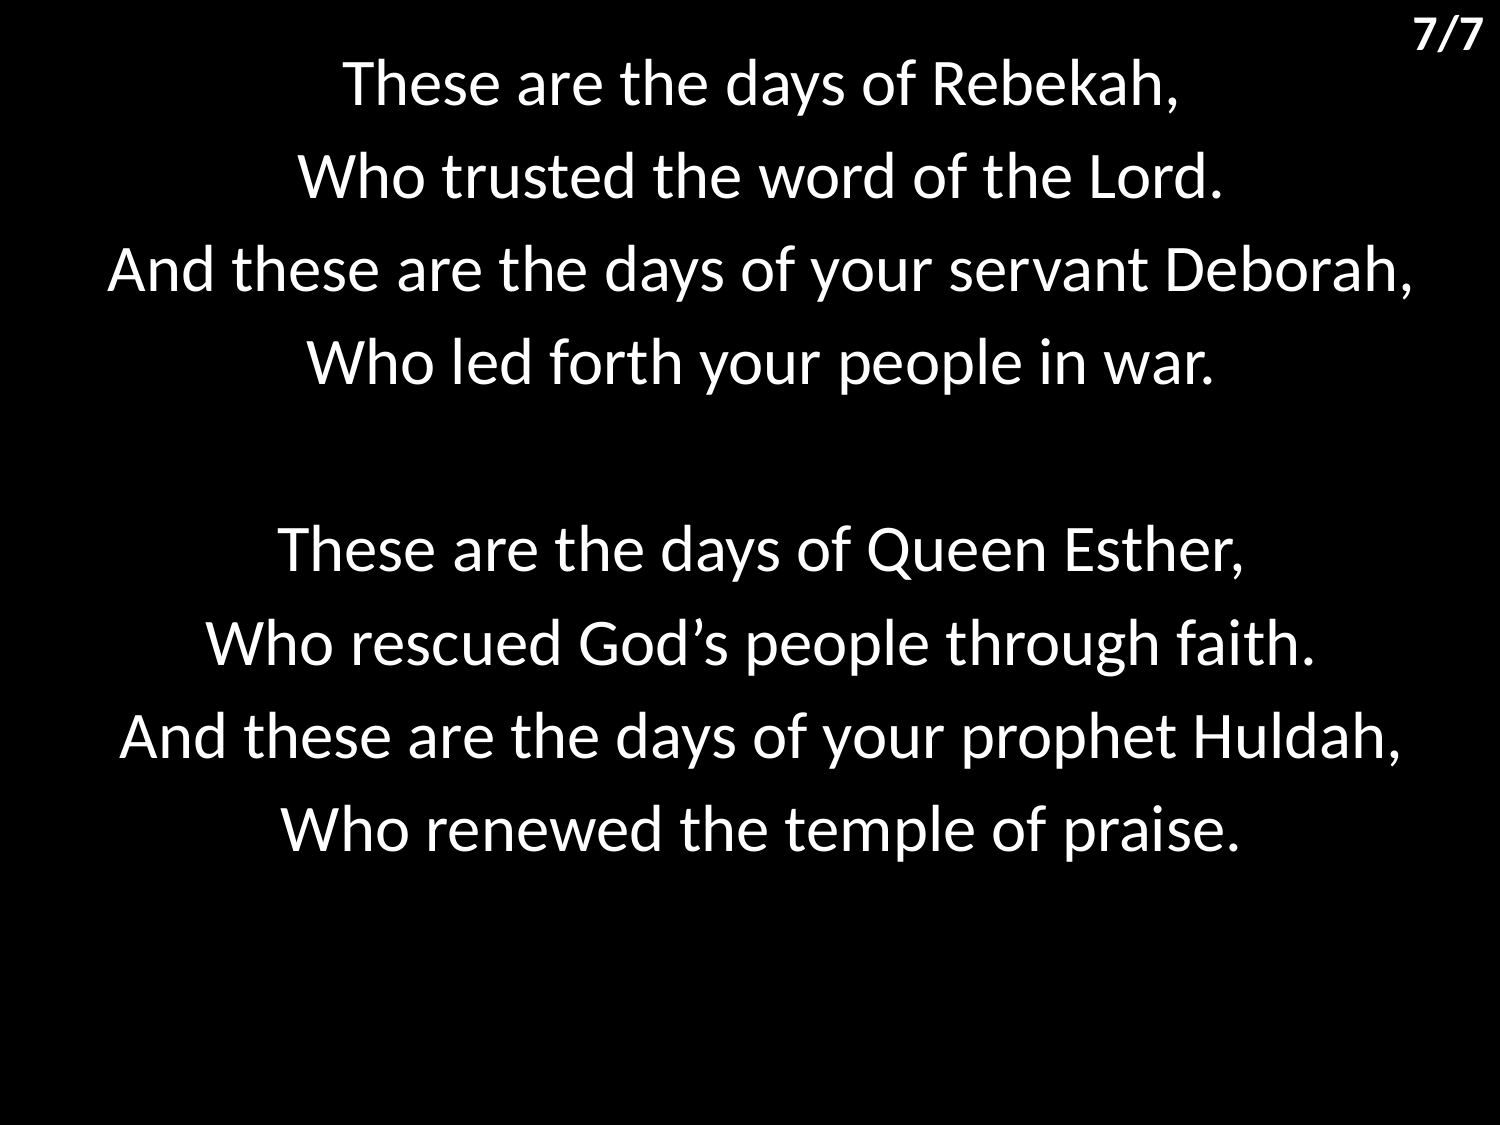

7/7
These are the days of Rebekah,
Who trusted the word of the Lord.
And these are the days of your servant Deborah,
Who led forth your people in war.

These are the days of Queen Esther,
Who rescued God’s people through faith.
And these are the days of your prophet Huldah,
Who renewed the temple of praise.